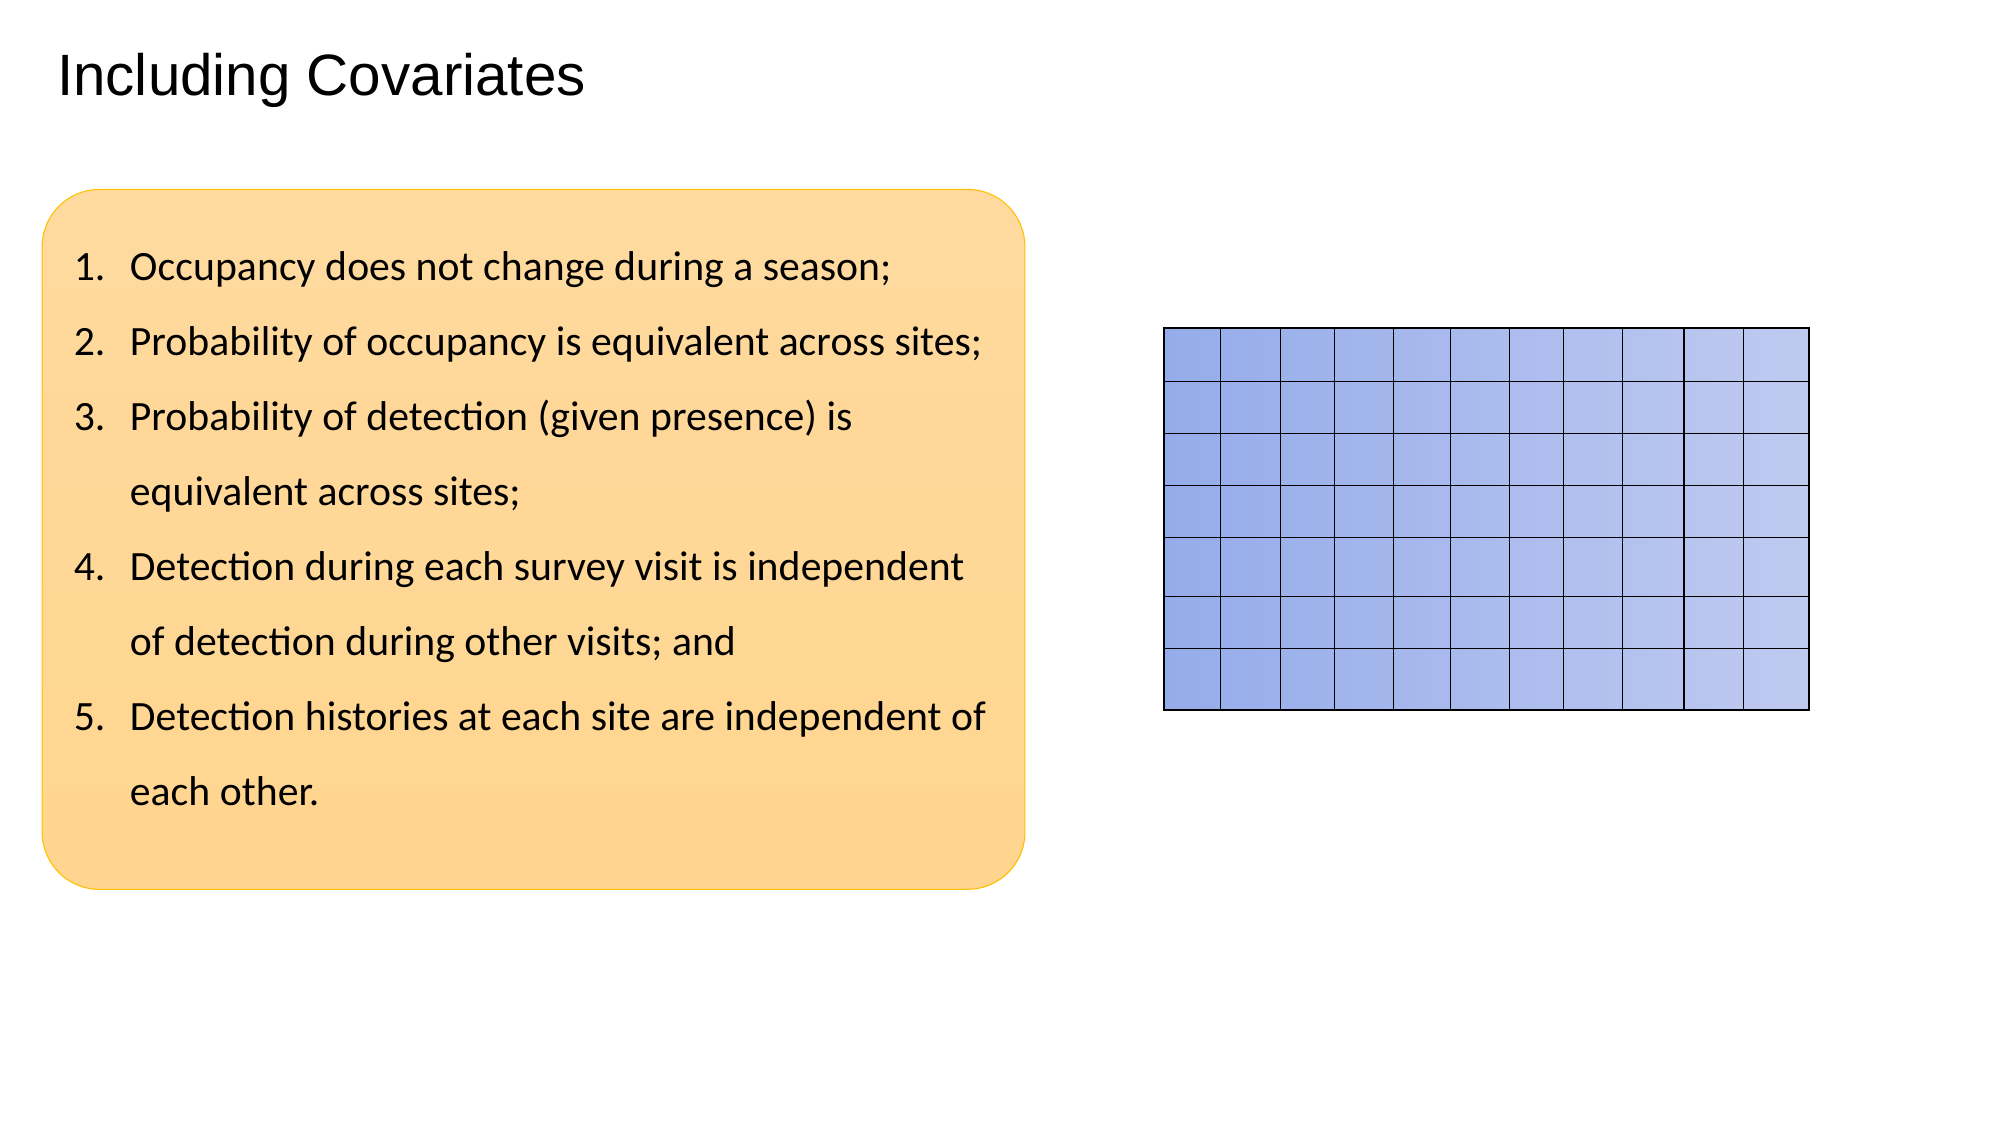

Including Covariates
Occupancy does not change during a season;
Probability of occupancy is equivalent across sites;
Probability of detection (given presence) is equivalent across sites;
Detection during each survey visit is independent of detection during other visits; and
Detection histories at each site are independent of each other.